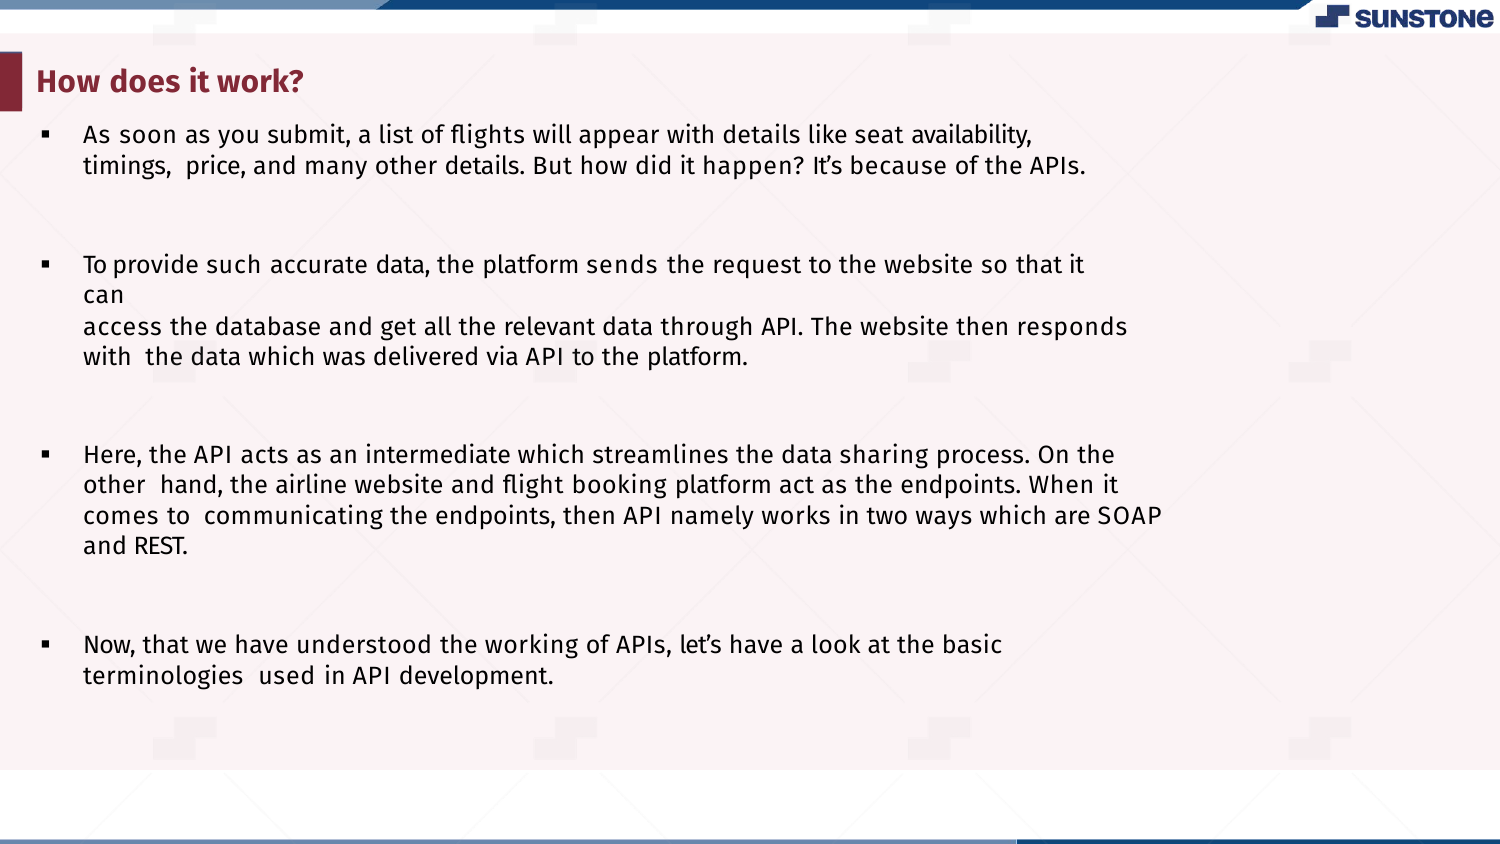

# How does it work?
As soon as you submit, a list of ﬂights will appear with details like seat availability, timings,  price, and many other details. But how did it happen? It’s because of the APIs.

To provide such accurate data, the platform sends the request to the website so that it can
access the database and get all the relevant data through API. The website then responds with  the data which was delivered via API to the platform.

Here, the API acts as an intermediate which streamlines the data sharing process. On the other  hand, the airline website and ﬂight booking platform act as the endpoints. When it comes to  communicating the endpoints, then API namely works in two ways which are SOAP and REST.

Now, that we have understood the working of APIs, let’s have a look at the basic terminologies  used in API development.